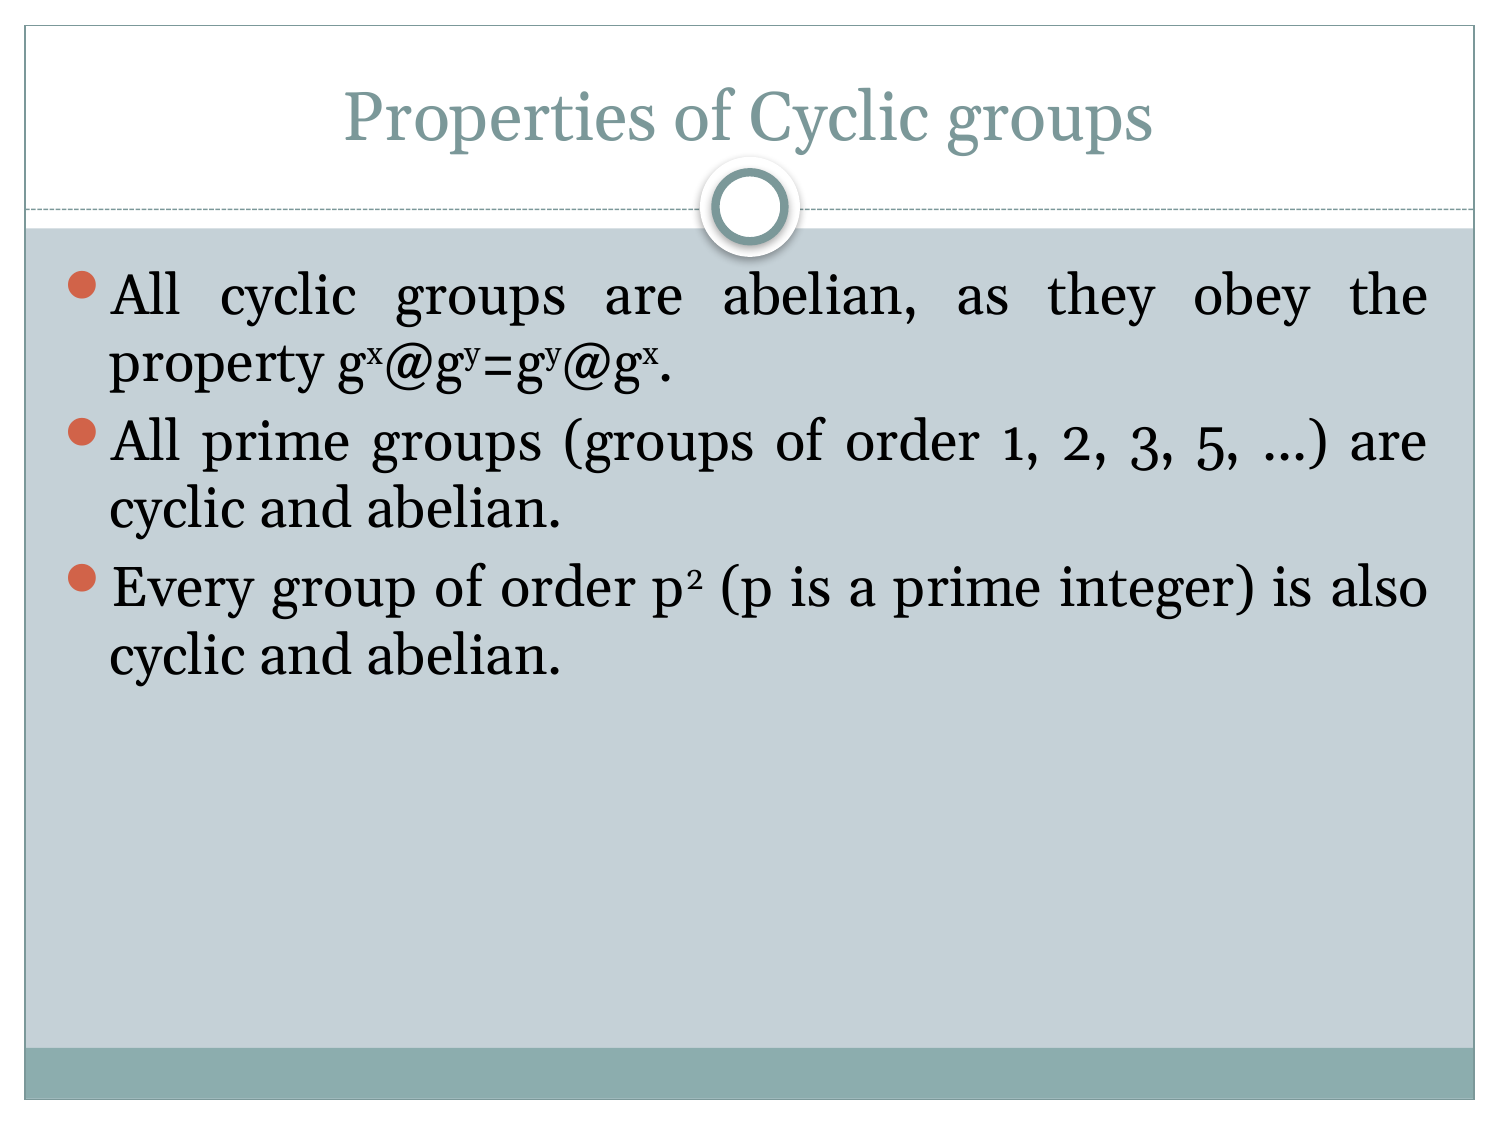

# Properties of Cyclic groups
All cyclic groups are abelian, as they obey the property gx@gy=gy@gx.
All prime groups (groups of order 1, 2, 3, 5, ...) are cyclic and abelian.
Every group of order p2 (p is a prime integer) is also cyclic and abelian.